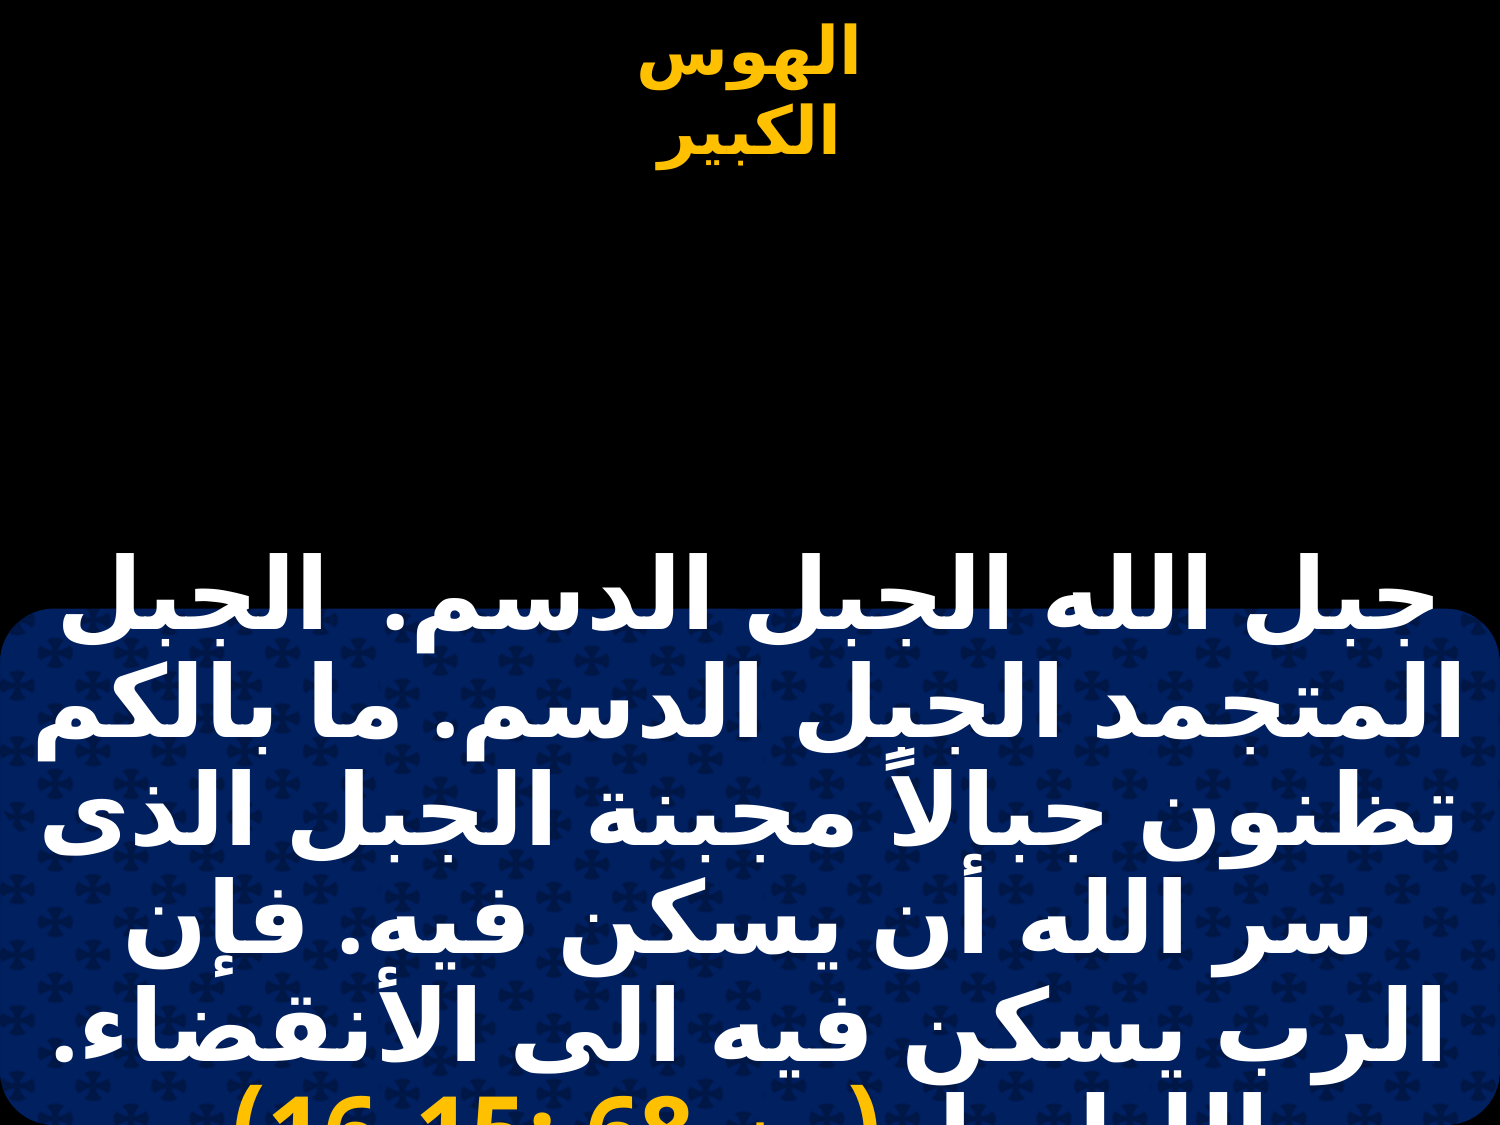

#
جبل الله الجبل الدسم.  الجبل المتجمد الجبل الدسم. ما بالكم تظنون جبالاً مجبنة الجبل الذى سر الله أن يسكن فيه. فإن الرب يسكن فيه الى الأنقضاء. الليلويا. (مز 68 :16،15)